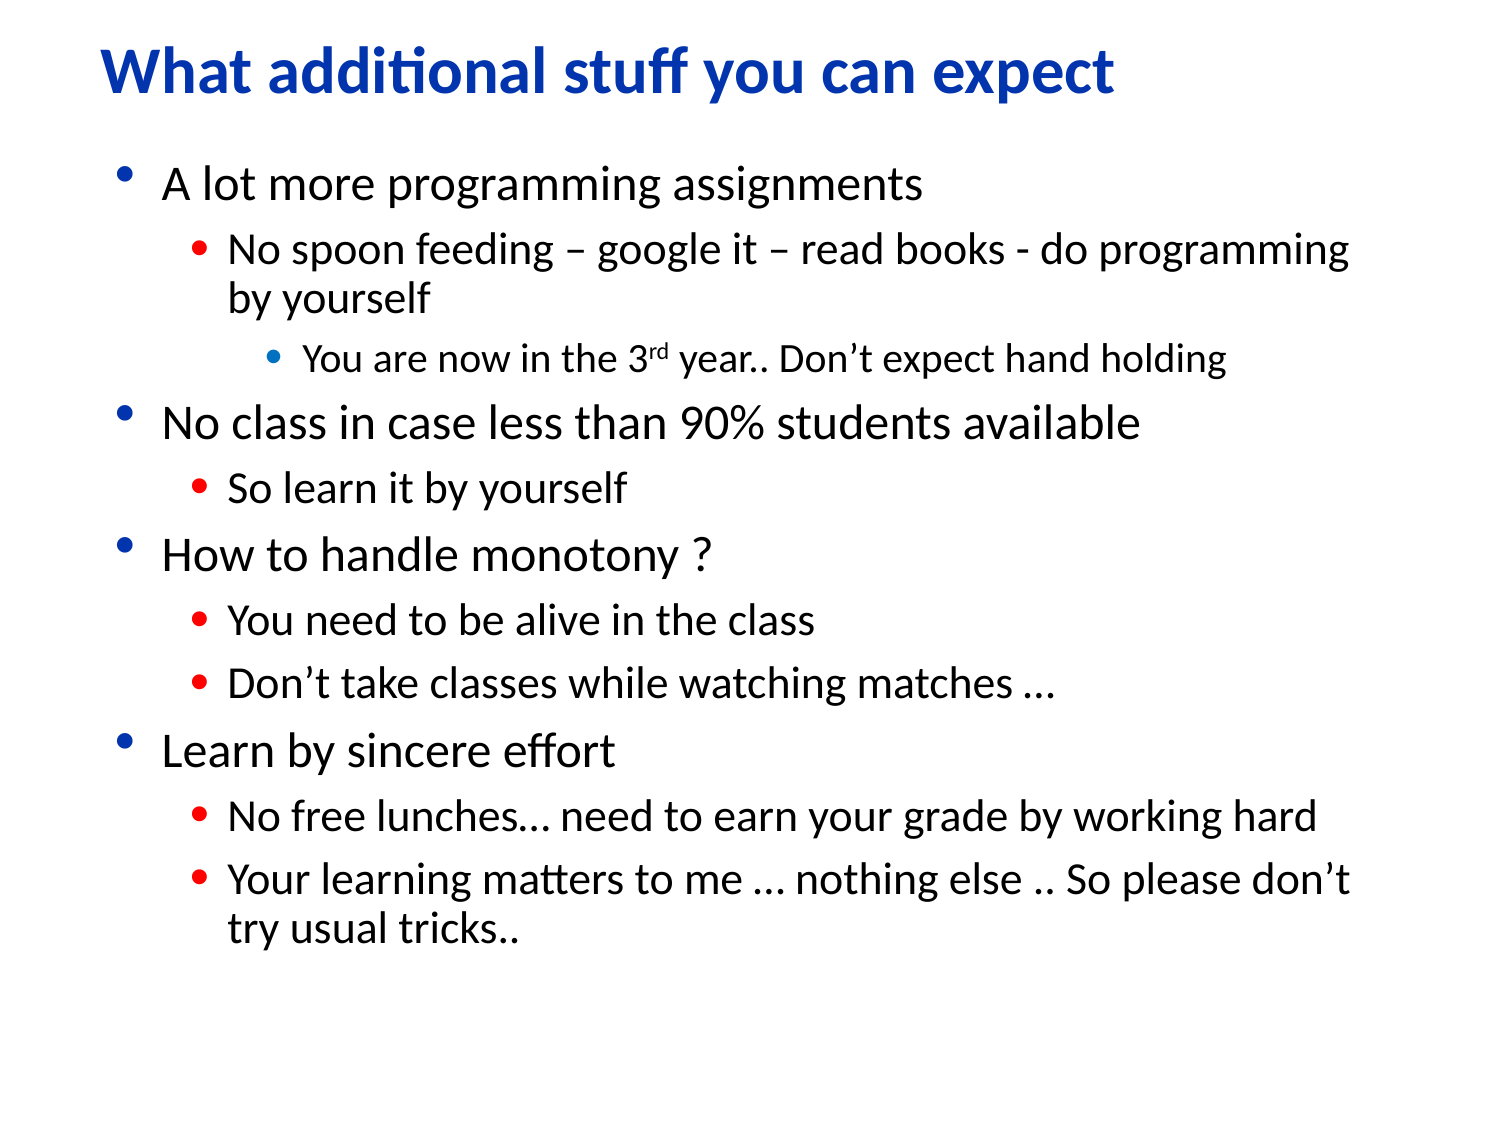

# What additional stuff you can expect
A lot more programming assignments
No spoon feeding – google it – read books - do programming by yourself
You are now in the 3rd year.. Don’t expect hand holding
No class in case less than 90% students available
So learn it by yourself
How to handle monotony ?
You need to be alive in the class
Don’t take classes while watching matches …
Learn by sincere effort
No free lunches… need to earn your grade by working hard
Your learning matters to me … nothing else .. So please don’t try usual tricks..